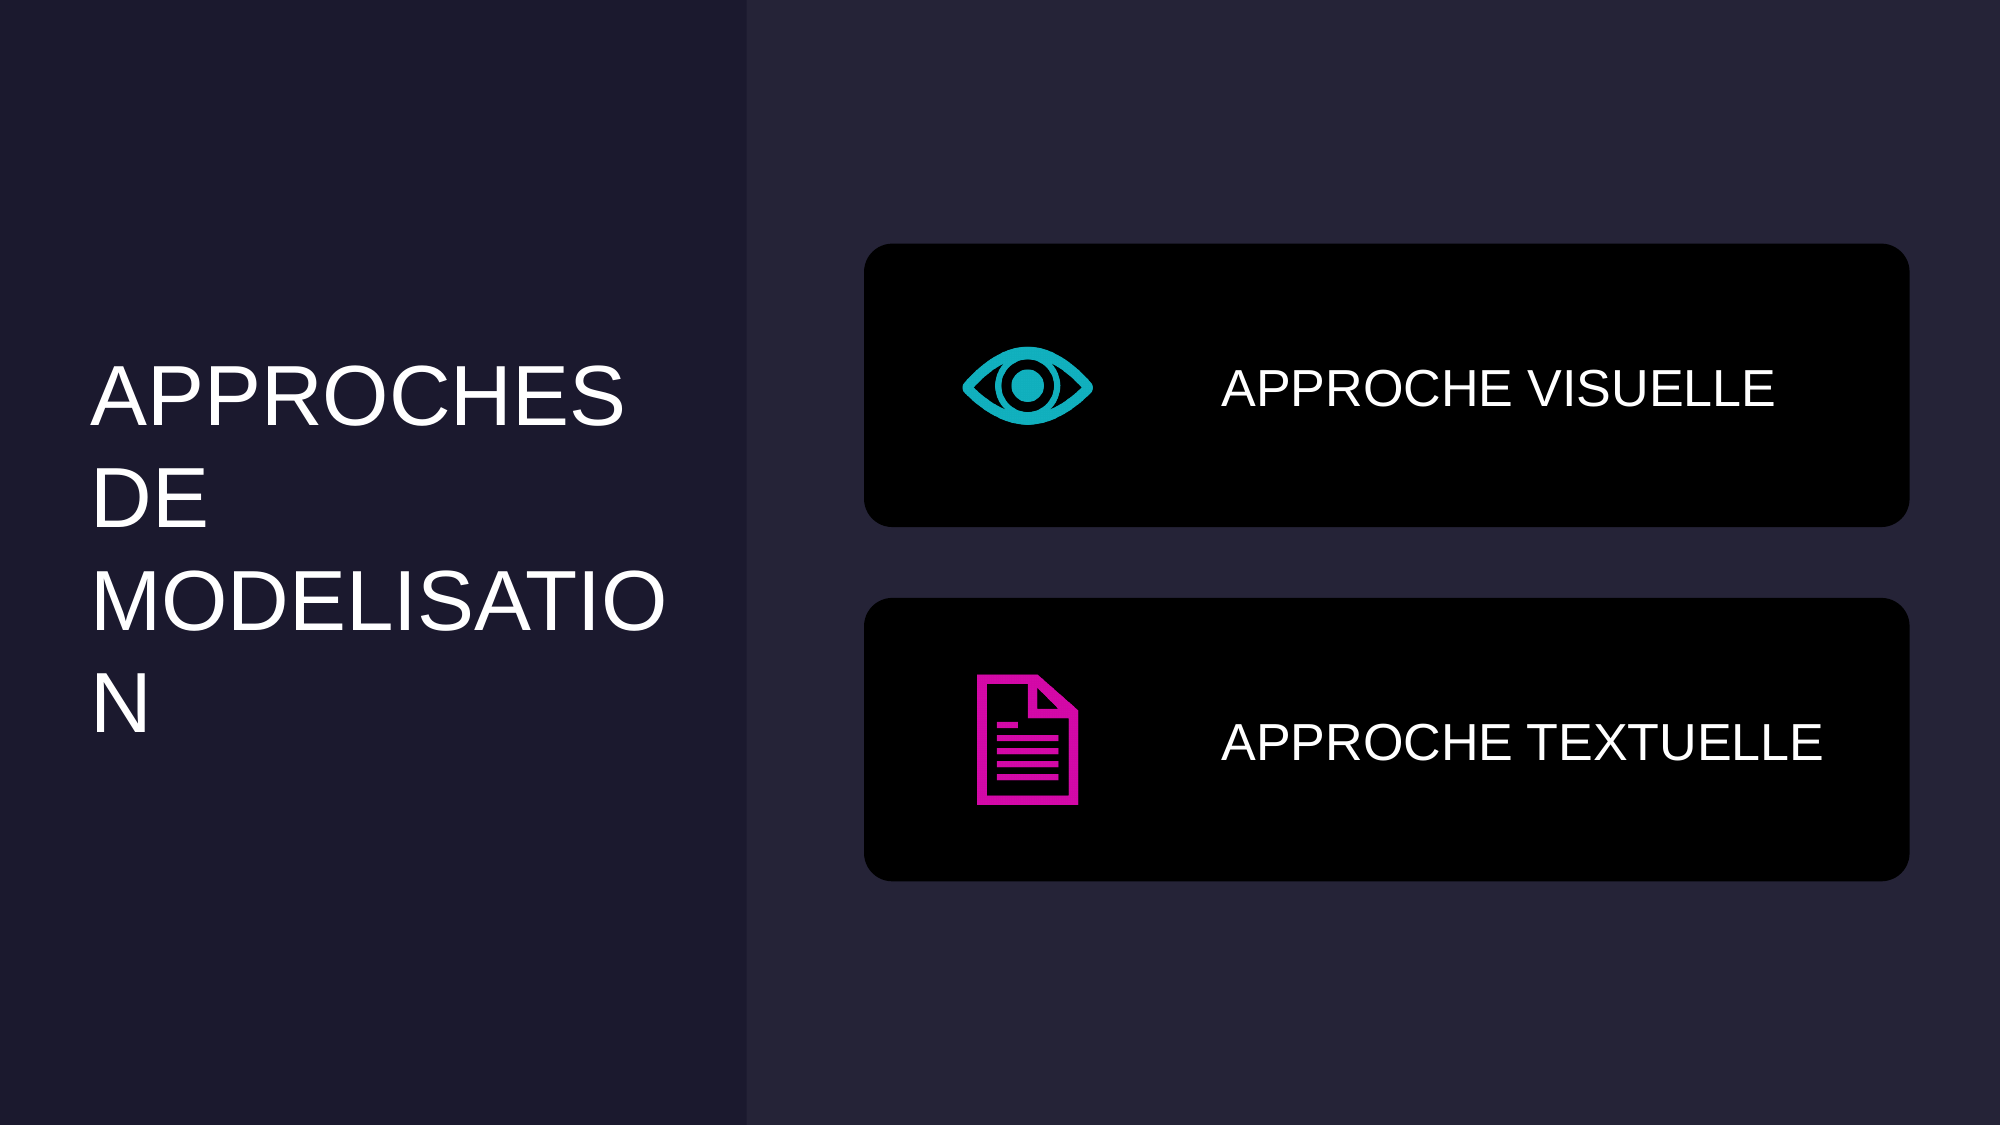

# APPROCHES DE MODELISATION
APPROCHE VISUELLE
APPROCHE TEXTUELLE